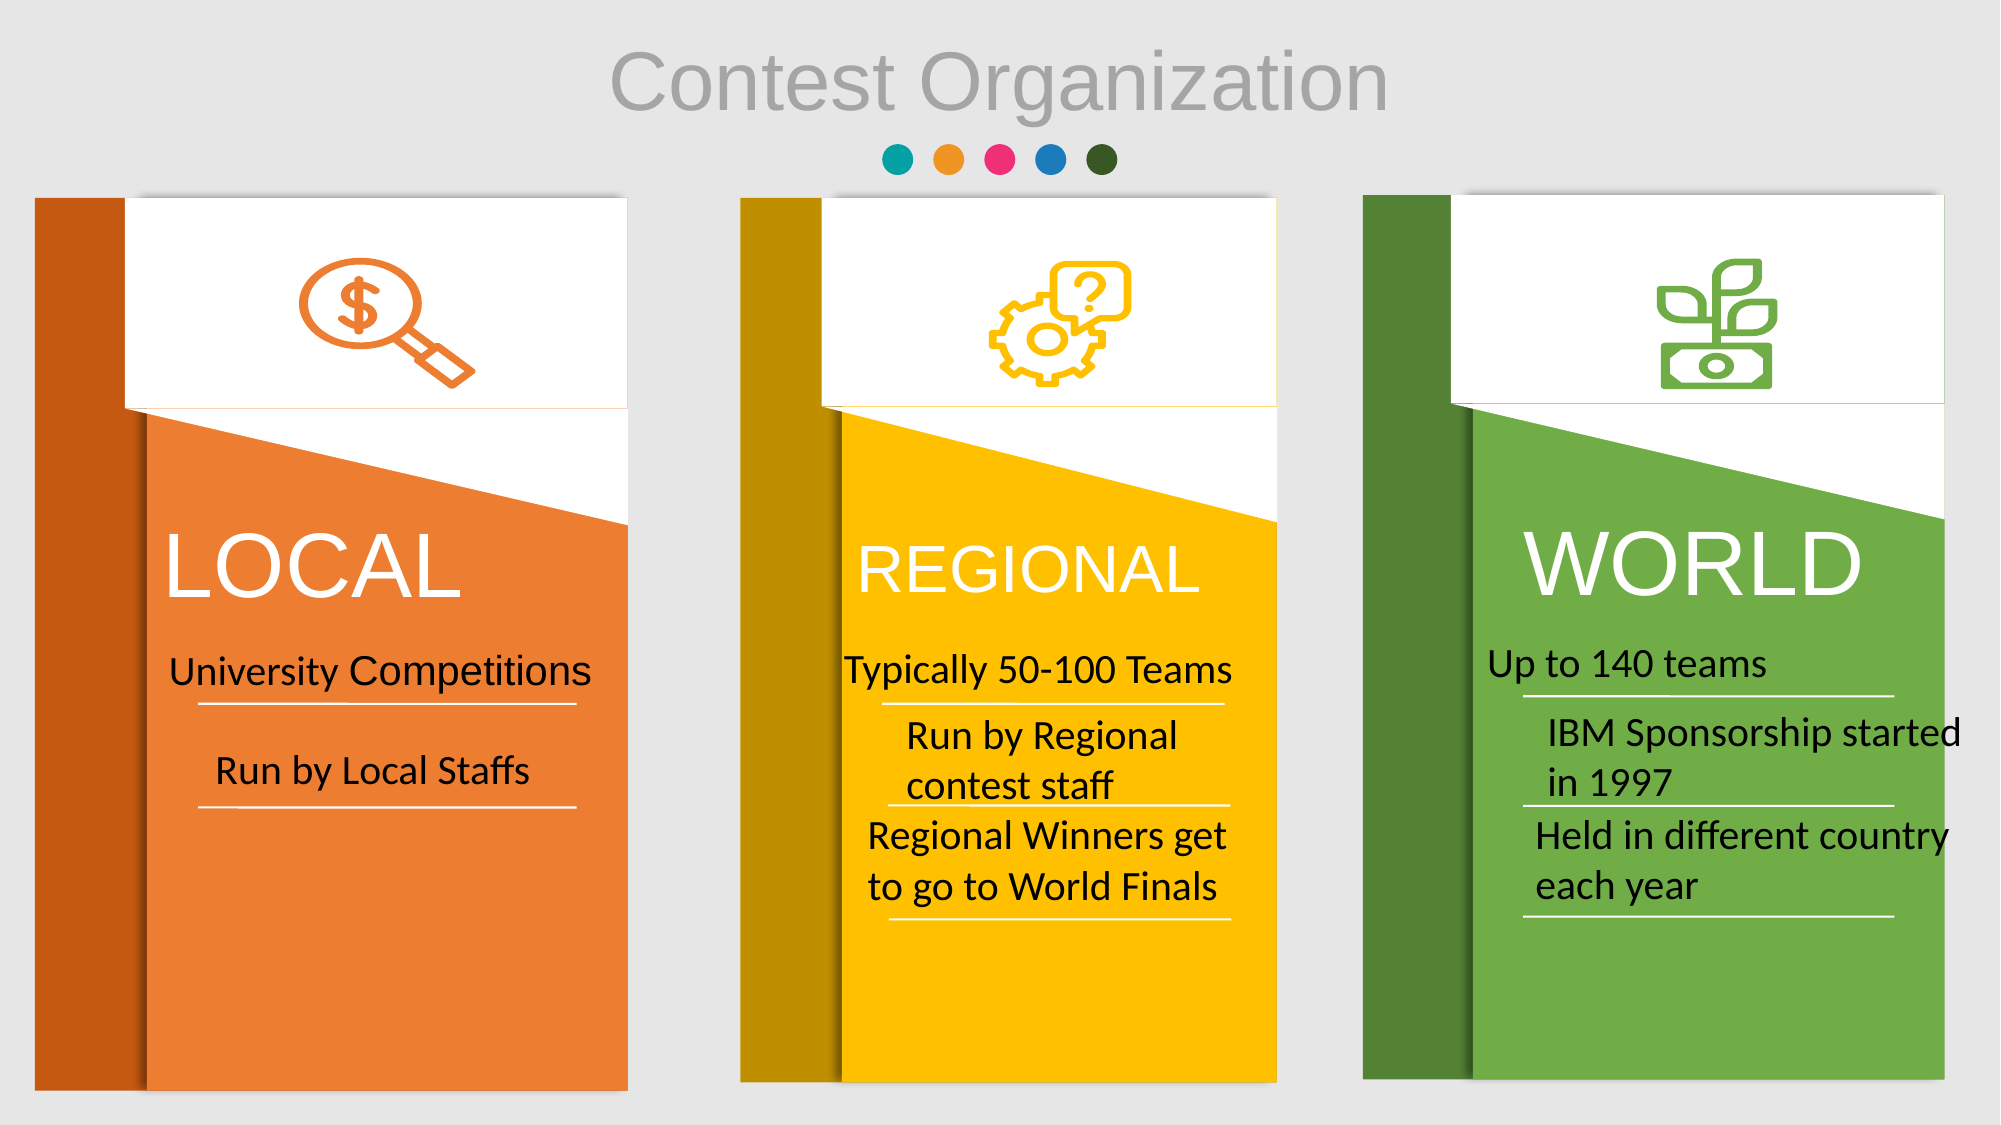

Contest Organization

WORLD
Up to 140 teams

IBM Sponsorship started in 1997

Held in different country   each year

LOCAL
University Competitions

Run by Local Staffs

REGIONAL
Typically 50-100 Teams

Run by Regional contest staff

Regional Winners get to go to World Finals